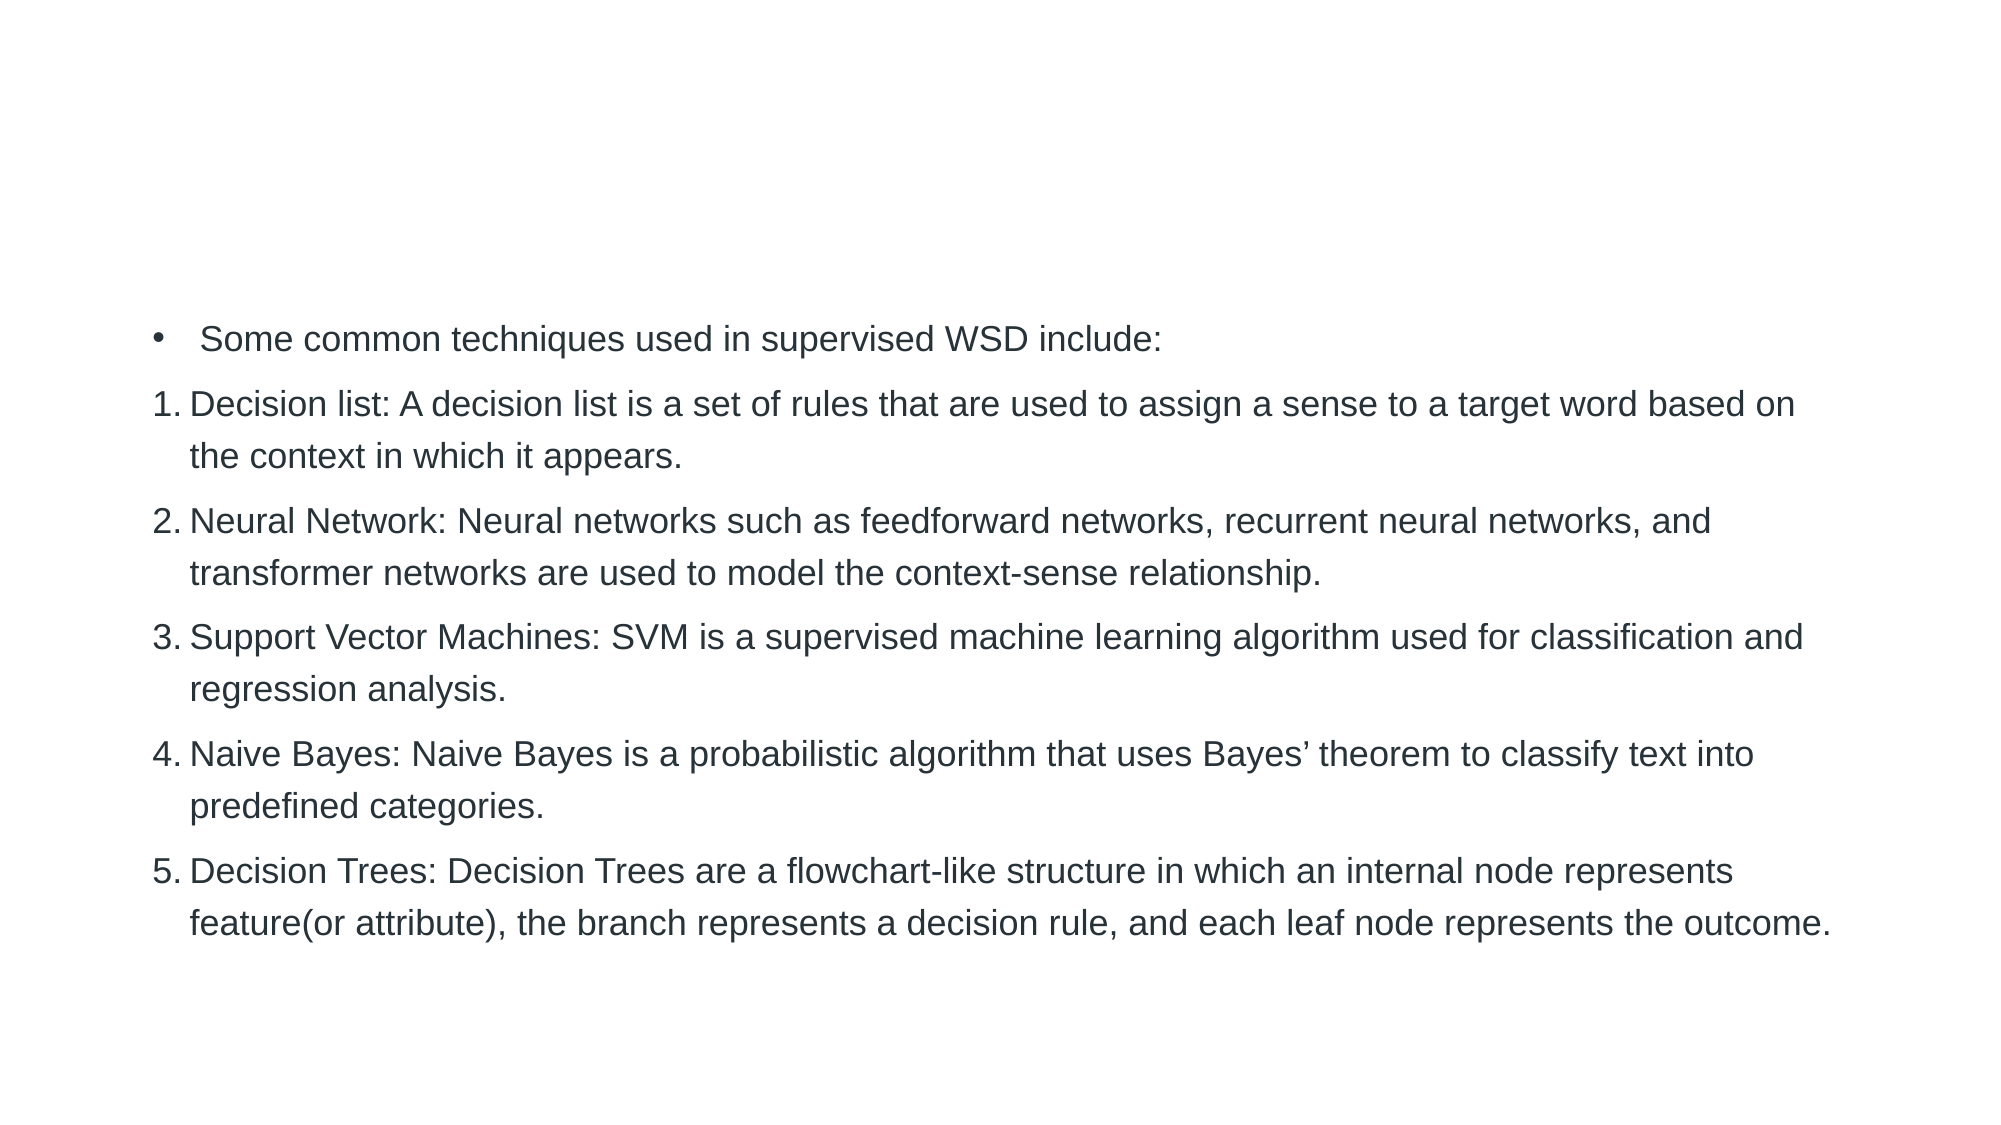

#
 Some common techniques used in supervised WSD include:
Decision list: A decision list is a set of rules that are used to assign a sense to a target word based on the context in which it appears.
Neural Network: Neural networks such as feedforward networks, recurrent neural networks, and transformer networks are used to model the context-sense relationship.
Support Vector Machines: SVM is a supervised machine learning algorithm used for classification and regression analysis.
Naive Bayes: Naive Bayes is a probabilistic algorithm that uses Bayes’ theorem to classify text into predefined categories.
Decision Trees: Decision Trees are a flowchart-like structure in which an internal node represents feature(or attribute), the branch represents a decision rule, and each leaf node represents the outcome.